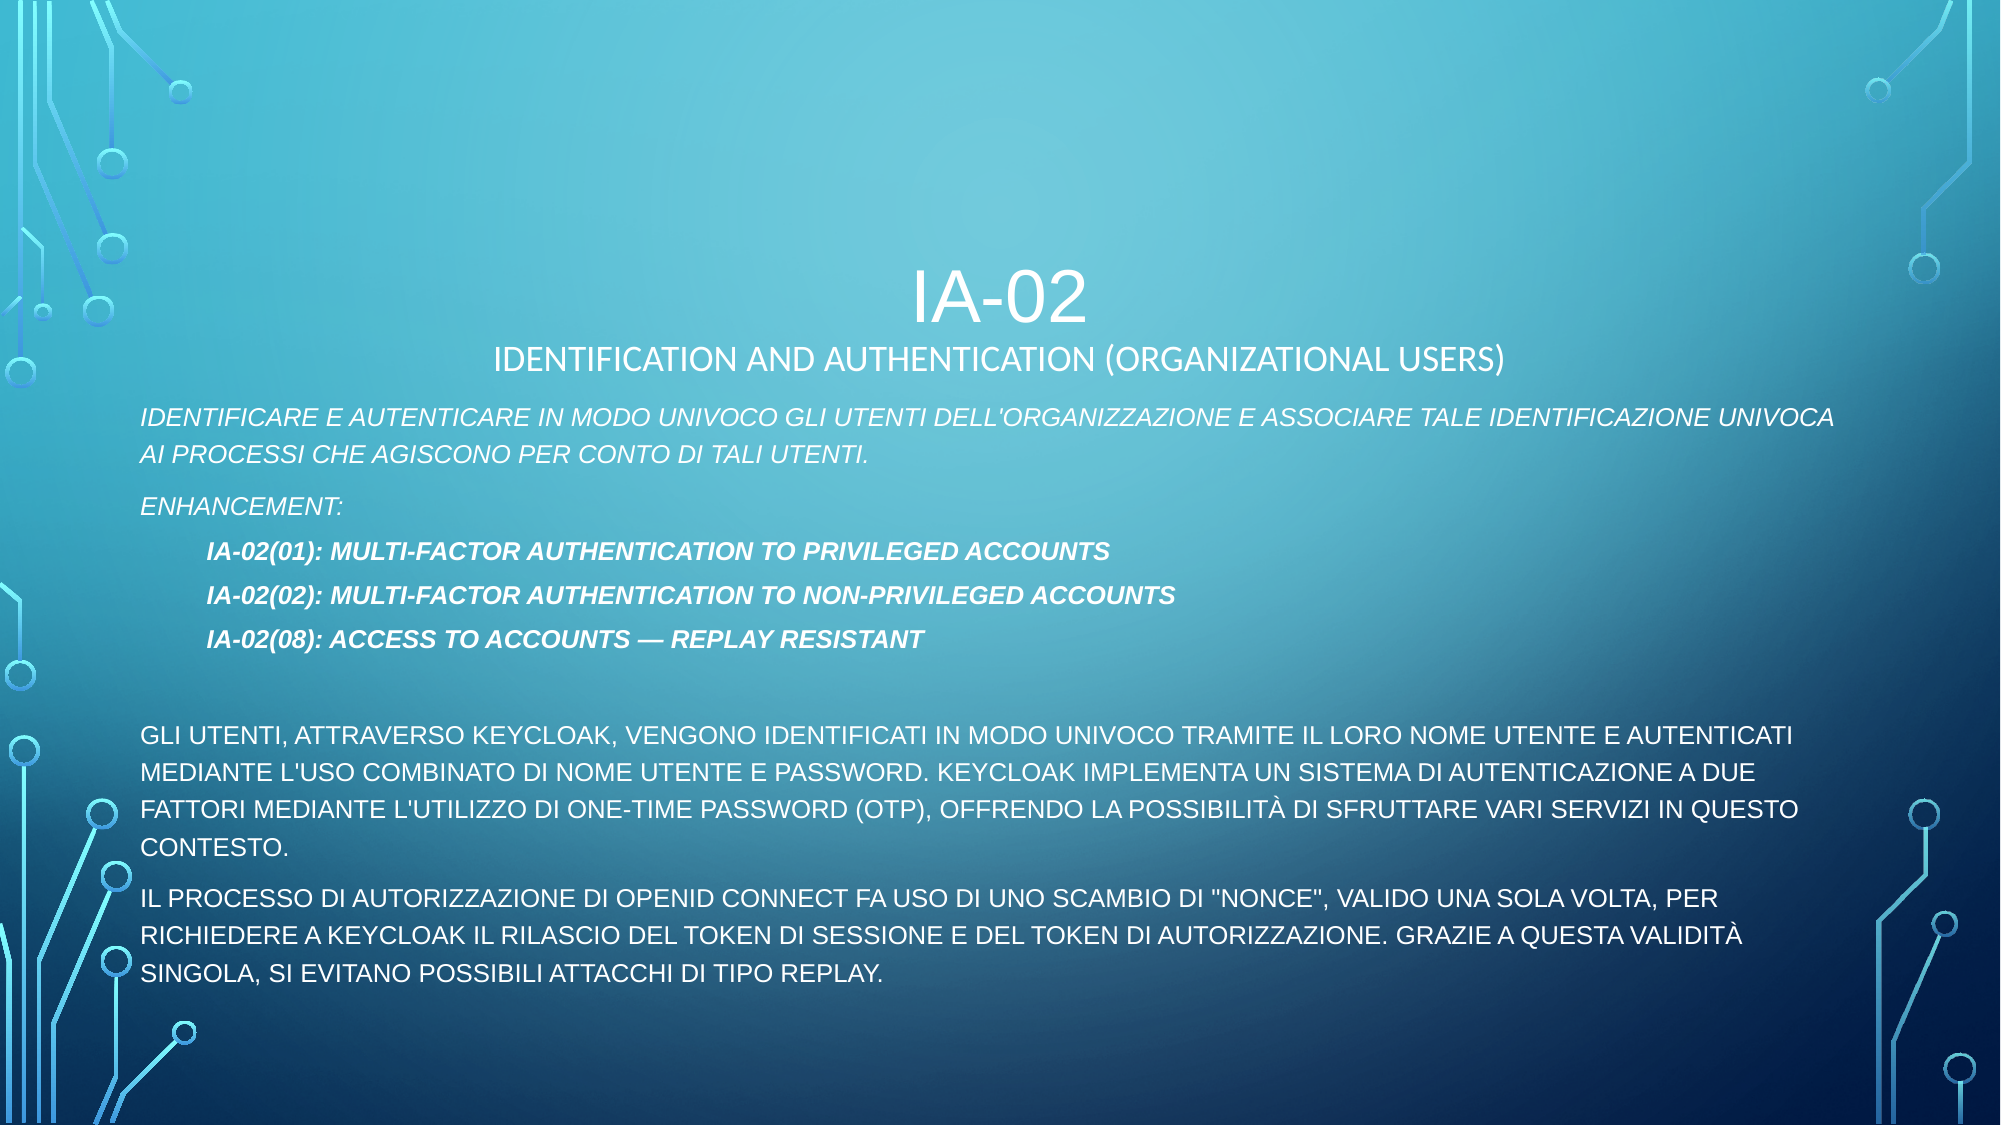

# IA-02 IDENTIFICATION AND AUTHENTICATION (ORGANIZATIONAL USERS)
Identificare e autenticare in modo univoco gli utenti dell'organizzazione e associare tale identificazione univoca ai processi che agiscono per conto di tali utenti.
Enhancement:
IA-02(01): MULTI-FACTOR AUTHENTICATION TO PRIVILEGED ACCOUNTS
IA-02(02): MULTI-FACTOR AUTHENTICATION TO NON-PRIVILEGED ACCOUNTS
IA-02(08): ACCESS TO ACCOUNTS — REPLAY RESISTANT

Gli utenti, attraverso Keycloak, vengono identificati in modo univoco tramite il loro nome utente e autenticati mediante l'uso combinato di nome utente e password. Keycloak implementa un sistema di autenticazione a due fattori mediante l'utilizzo di one-time password (OTP), offrendo la possibilità di sfruttare vari servizi in questo contesto.
Il processo di autorizzazione di OpenID Connect fa uso di uno scambio di "nonce", valido una sola volta, per richiedere a Keycloak il rilascio del token di sessione e del token di autorizzazione. Grazie a questa validità singola, si evitano possibili attacchi di tipo Replay.